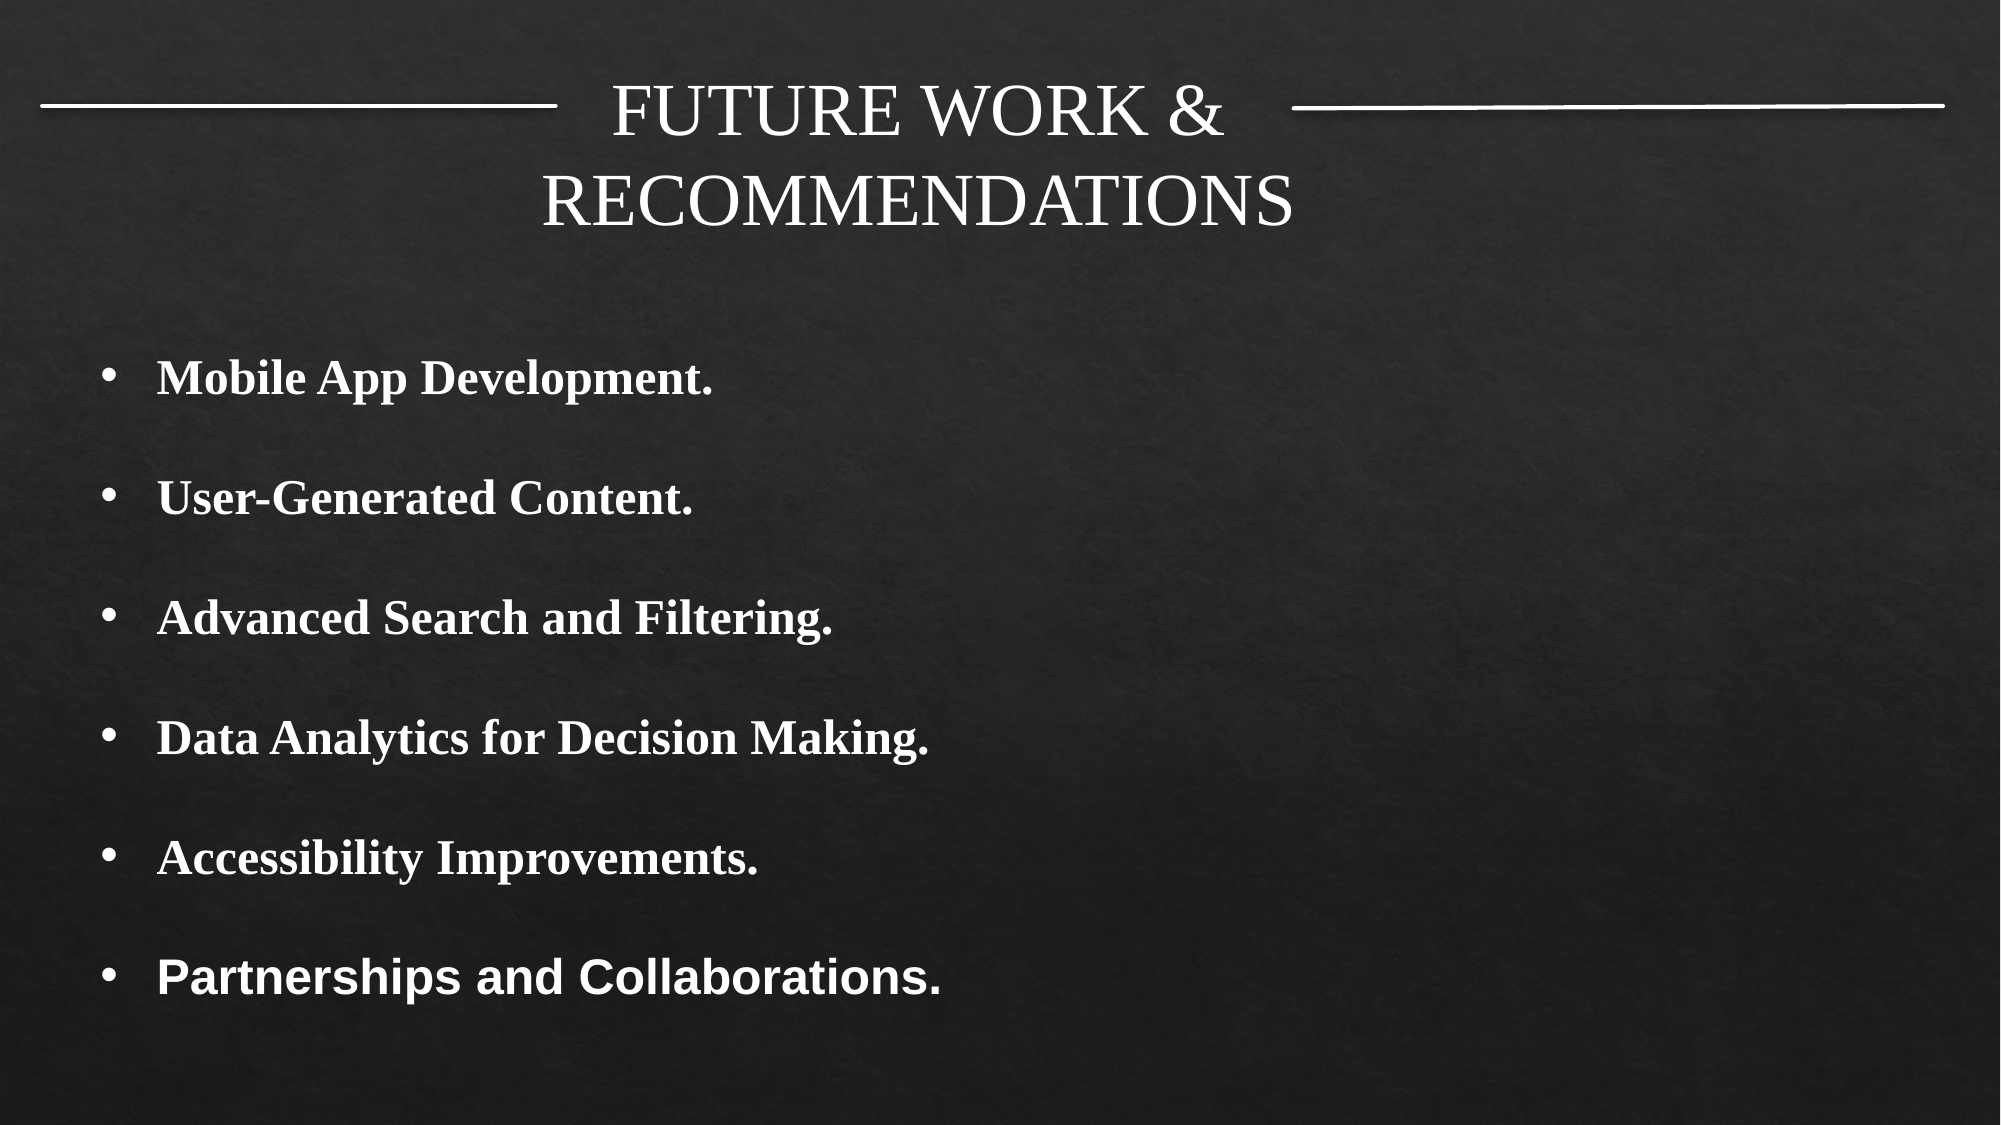

FUTURE WORK & RECOMMENDATIONS
Mobile App Development.
User-Generated Content.
Advanced Search and Filtering.
Data Analytics for Decision Making.
Accessibility Improvements.
Partnerships and Collaborations.